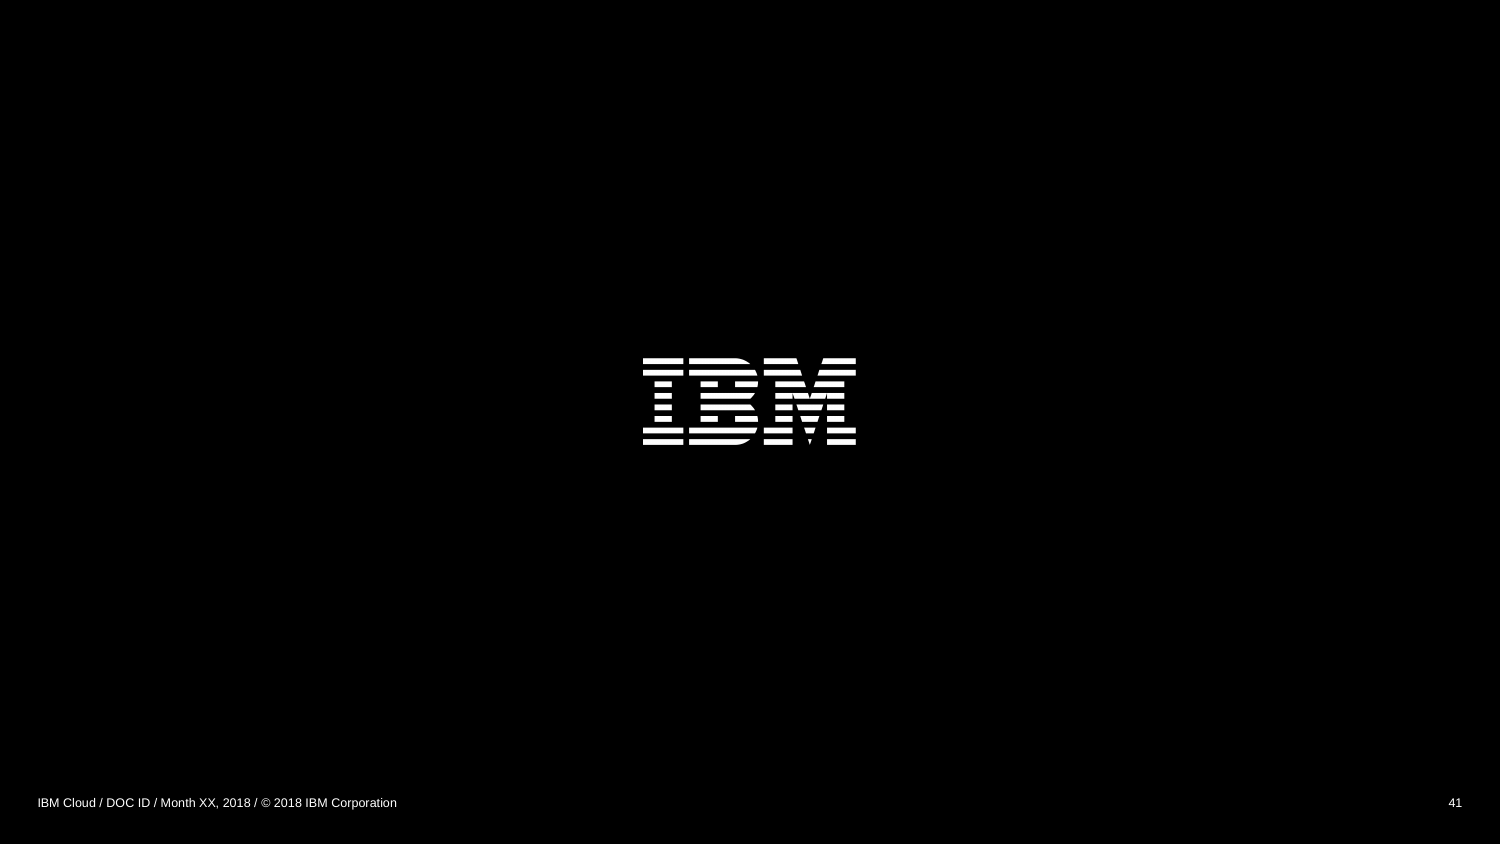

IBM Cloud / DOC ID / Month XX, 2018 / © 2018 IBM Corporation
41